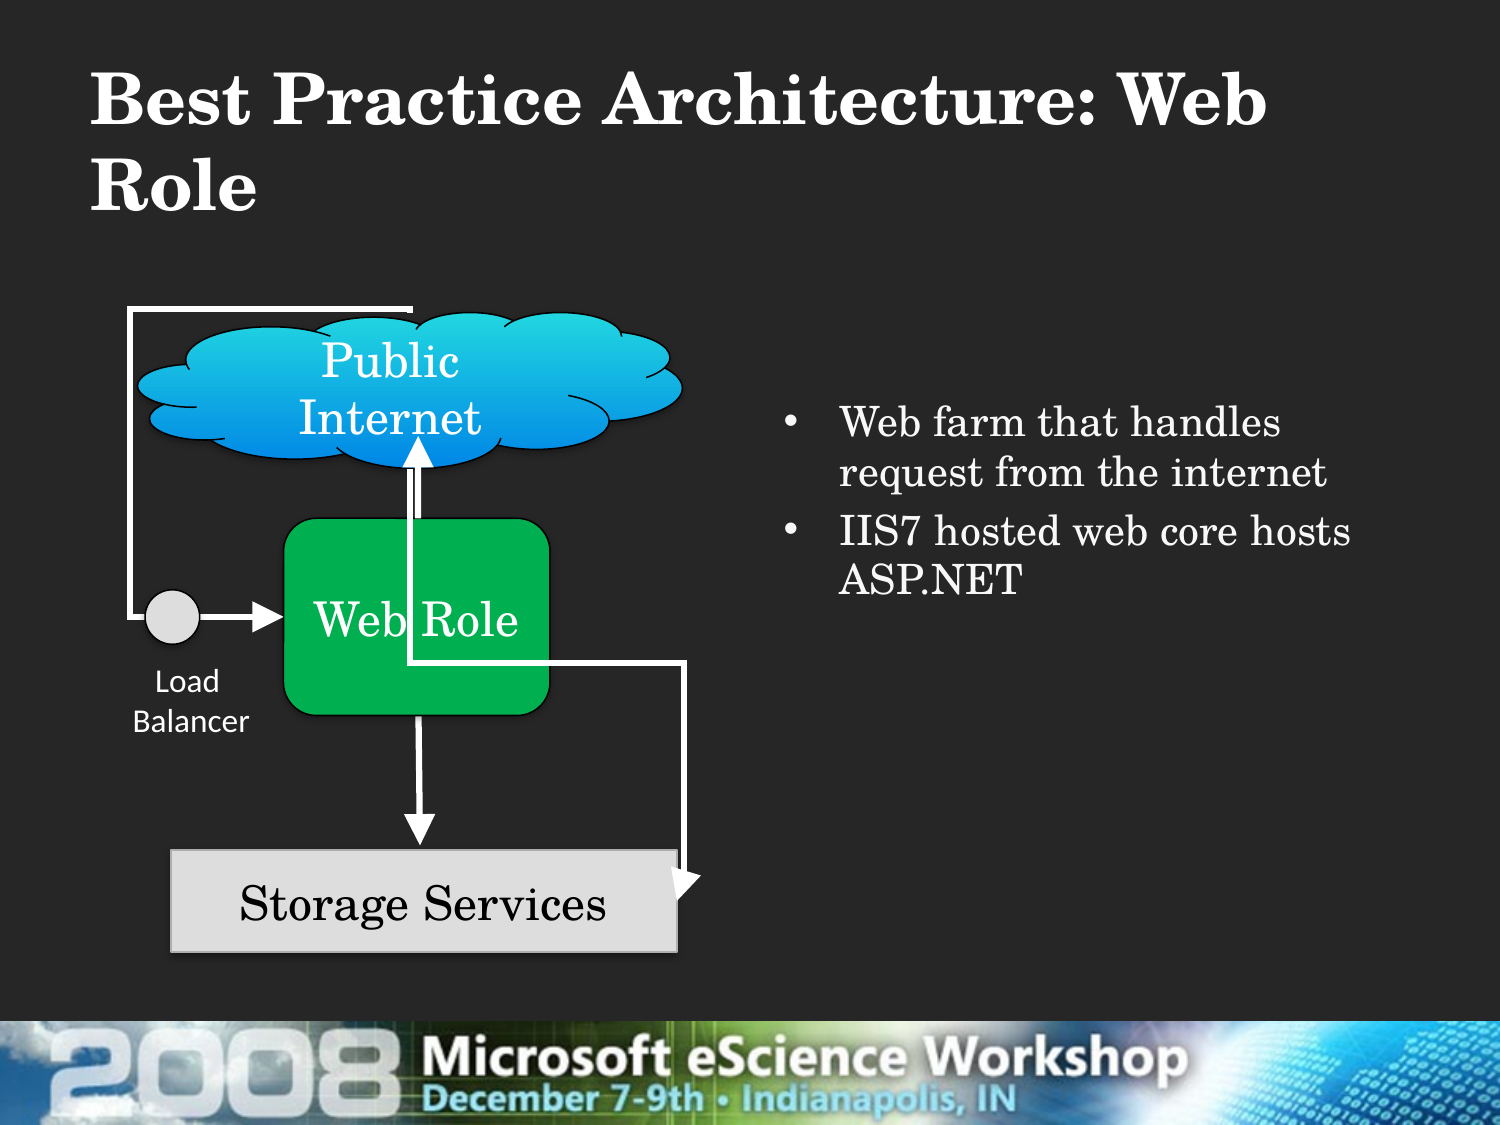

# Best Practice Architecture: Web Role

Public Internet
Web farm that handles request from the internet
IIS7 hosted web core hosts ASP.NET

Web Role

Load
 Balancer
Storage Services